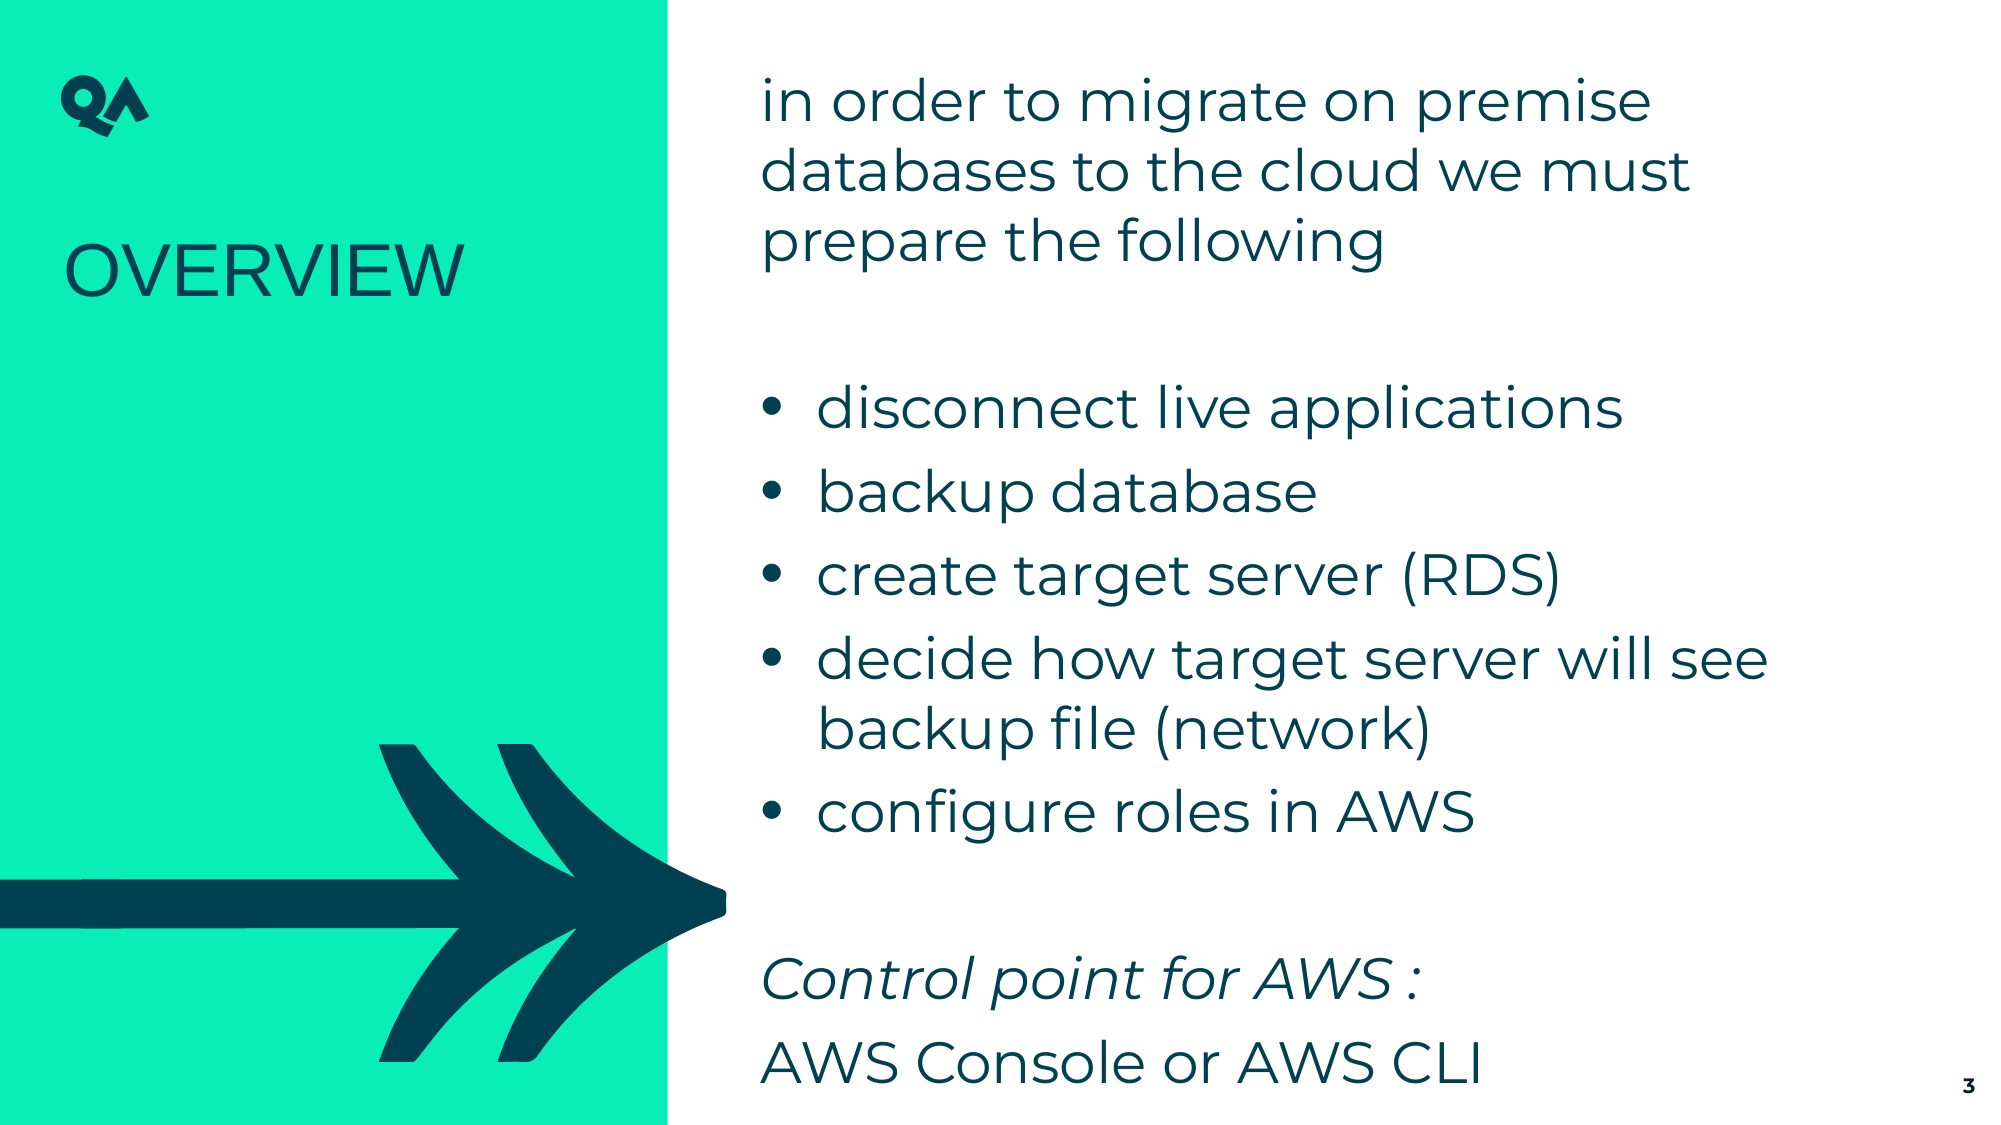

in order to migrate on premise databases to the cloud we must prepare the following

disconnect live applications
backup database
create target server (RDS)
decide how target server will see backup file (network)
configure roles in AWS

Control point for AWS :
AWS Console or AWS CLI

Overview
3